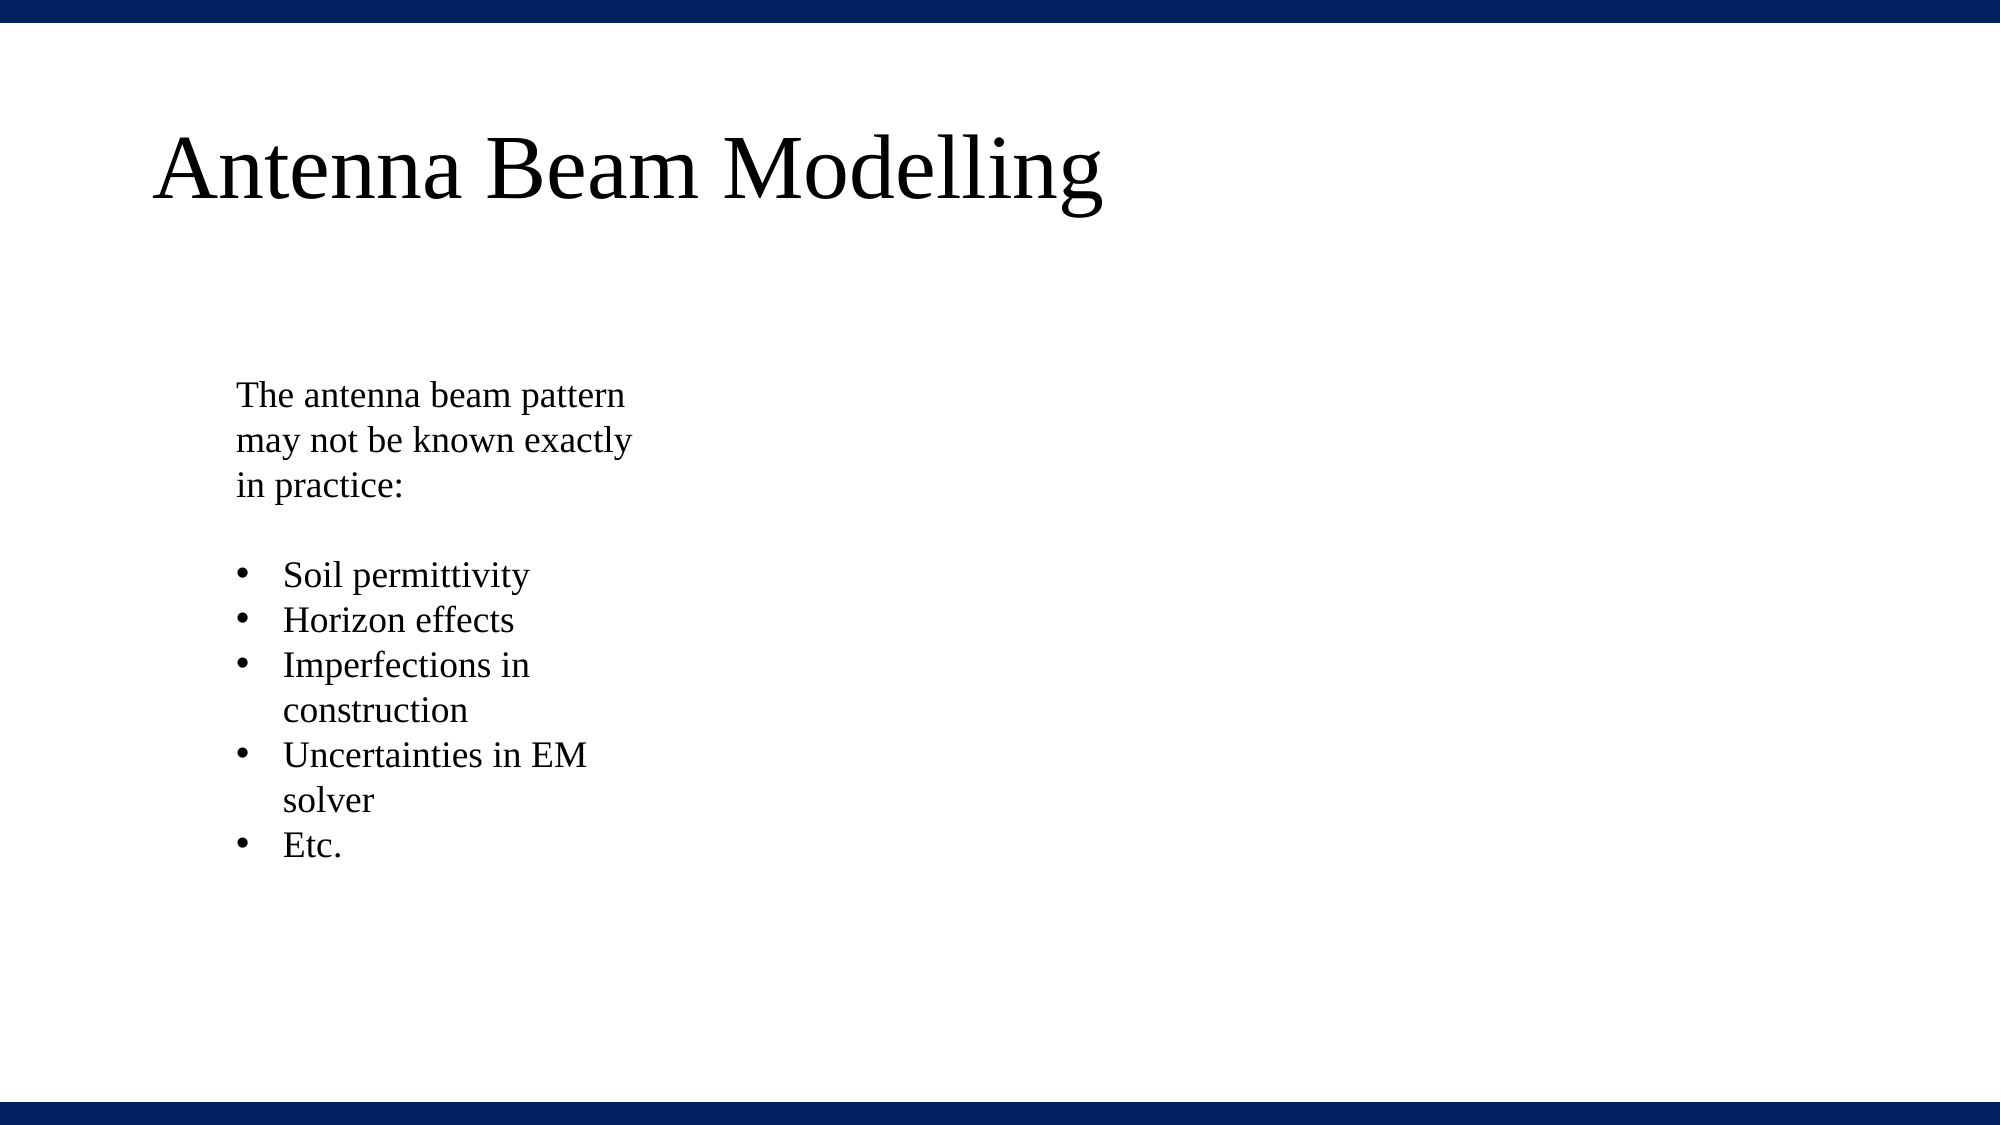

Antenna Beam Modelling
The antenna beam pattern may not be known exactly in practice:

Soil permittivity
Horizon effects
Imperfections in construction
Uncertainties in EM solver
Etc.